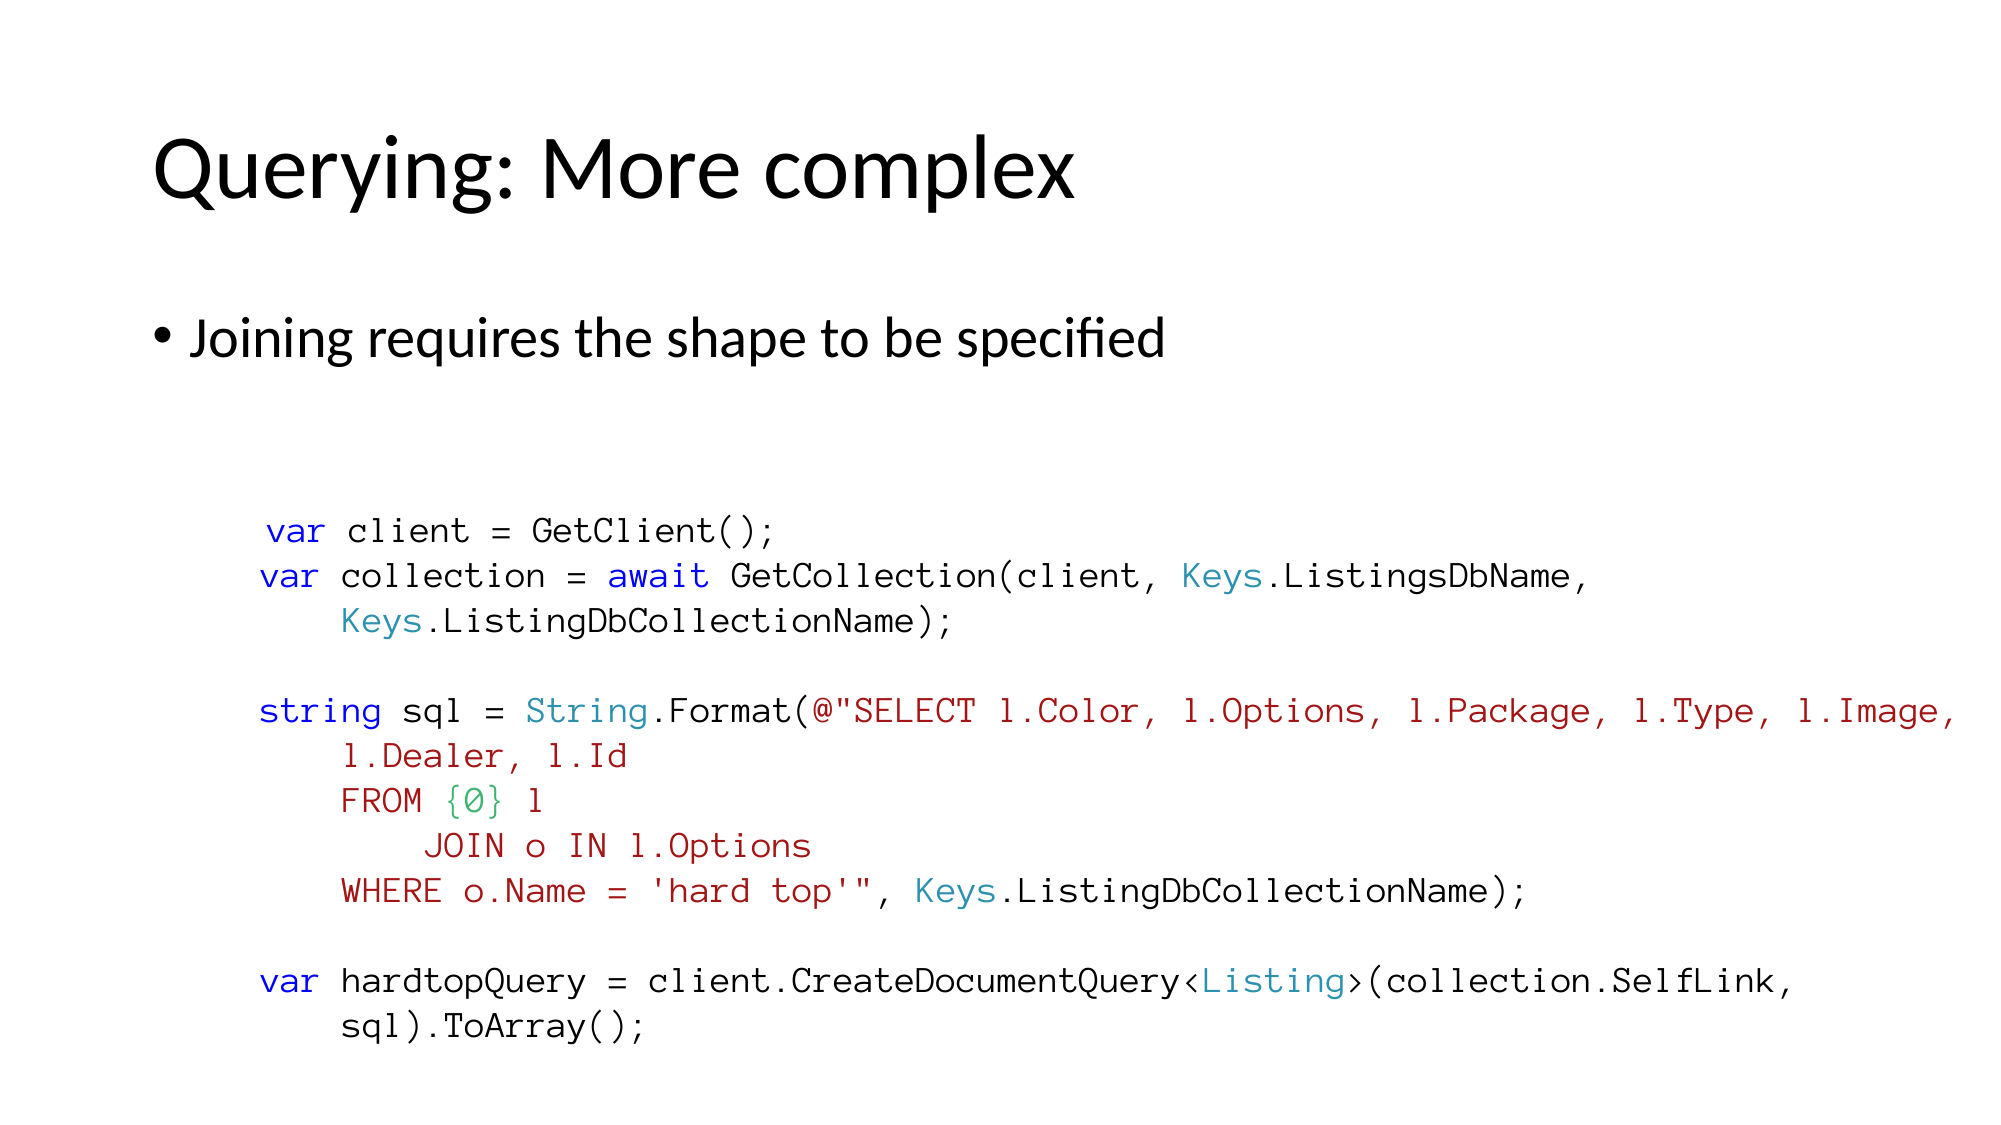

# Querying: More complex
Joining requires the shape to be specified
 	     var client = GetClient();
            var collection = await GetCollection(client, Keys.ListingsDbName,
                Keys.ListingDbCollectionName);

            string sql = String.Format(@"SELECT l.Color, l.Options, l.Package, l.Type, l.Image,
                l.Dealer, l.Id
                FROM {0} l
                    JOIN o IN l.Options
                WHERE o.Name = 'hard top'", Keys.ListingDbCollectionName);

            var hardtopQuery = client.CreateDocumentQuery<Listing>(collection.SelfLink,
                sql).ToArray();